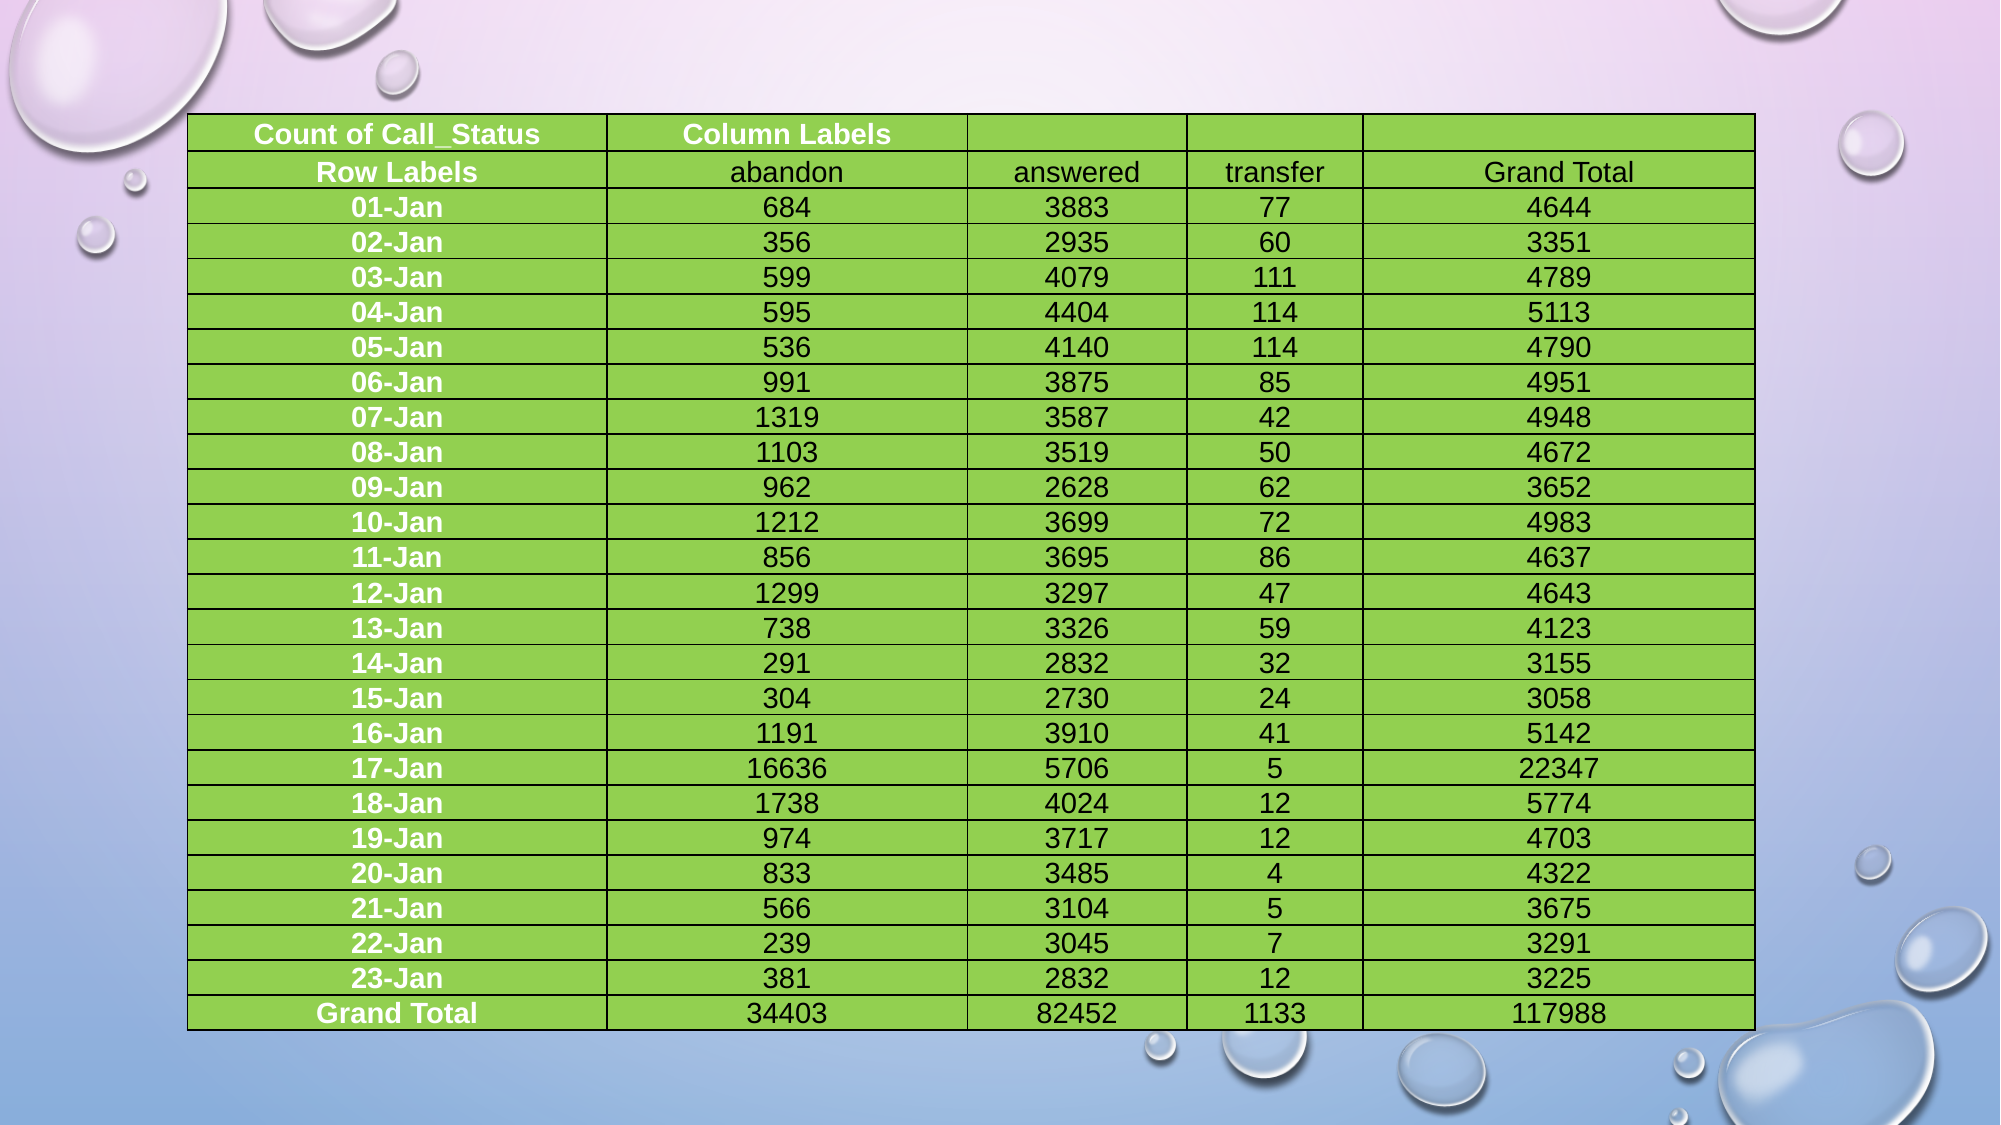

| Count of Call\_Status | Column Labels |  |  |  |
| --- | --- | --- | --- | --- |
| Row Labels | abandon | answered | transfer | Grand Total |
| 01-Jan | 684 | 3883 | 77 | 4644 |
| 02-Jan | 356 | 2935 | 60 | 3351 |
| 03-Jan | 599 | 4079 | 111 | 4789 |
| 04-Jan | 595 | 4404 | 114 | 5113 |
| 05-Jan | 536 | 4140 | 114 | 4790 |
| 06-Jan | 991 | 3875 | 85 | 4951 |
| 07-Jan | 1319 | 3587 | 42 | 4948 |
| 08-Jan | 1103 | 3519 | 50 | 4672 |
| 09-Jan | 962 | 2628 | 62 | 3652 |
| 10-Jan | 1212 | 3699 | 72 | 4983 |
| 11-Jan | 856 | 3695 | 86 | 4637 |
| 12-Jan | 1299 | 3297 | 47 | 4643 |
| 13-Jan | 738 | 3326 | 59 | 4123 |
| 14-Jan | 291 | 2832 | 32 | 3155 |
| 15-Jan | 304 | 2730 | 24 | 3058 |
| 16-Jan | 1191 | 3910 | 41 | 5142 |
| 17-Jan | 16636 | 5706 | 5 | 22347 |
| 18-Jan | 1738 | 4024 | 12 | 5774 |
| 19-Jan | 974 | 3717 | 12 | 4703 |
| 20-Jan | 833 | 3485 | 4 | 4322 |
| 21-Jan | 566 | 3104 | 5 | 3675 |
| 22-Jan | 239 | 3045 | 7 | 3291 |
| 23-Jan | 381 | 2832 | 12 | 3225 |
| Grand Total | 34403 | 82452 | 1133 | 117988 |